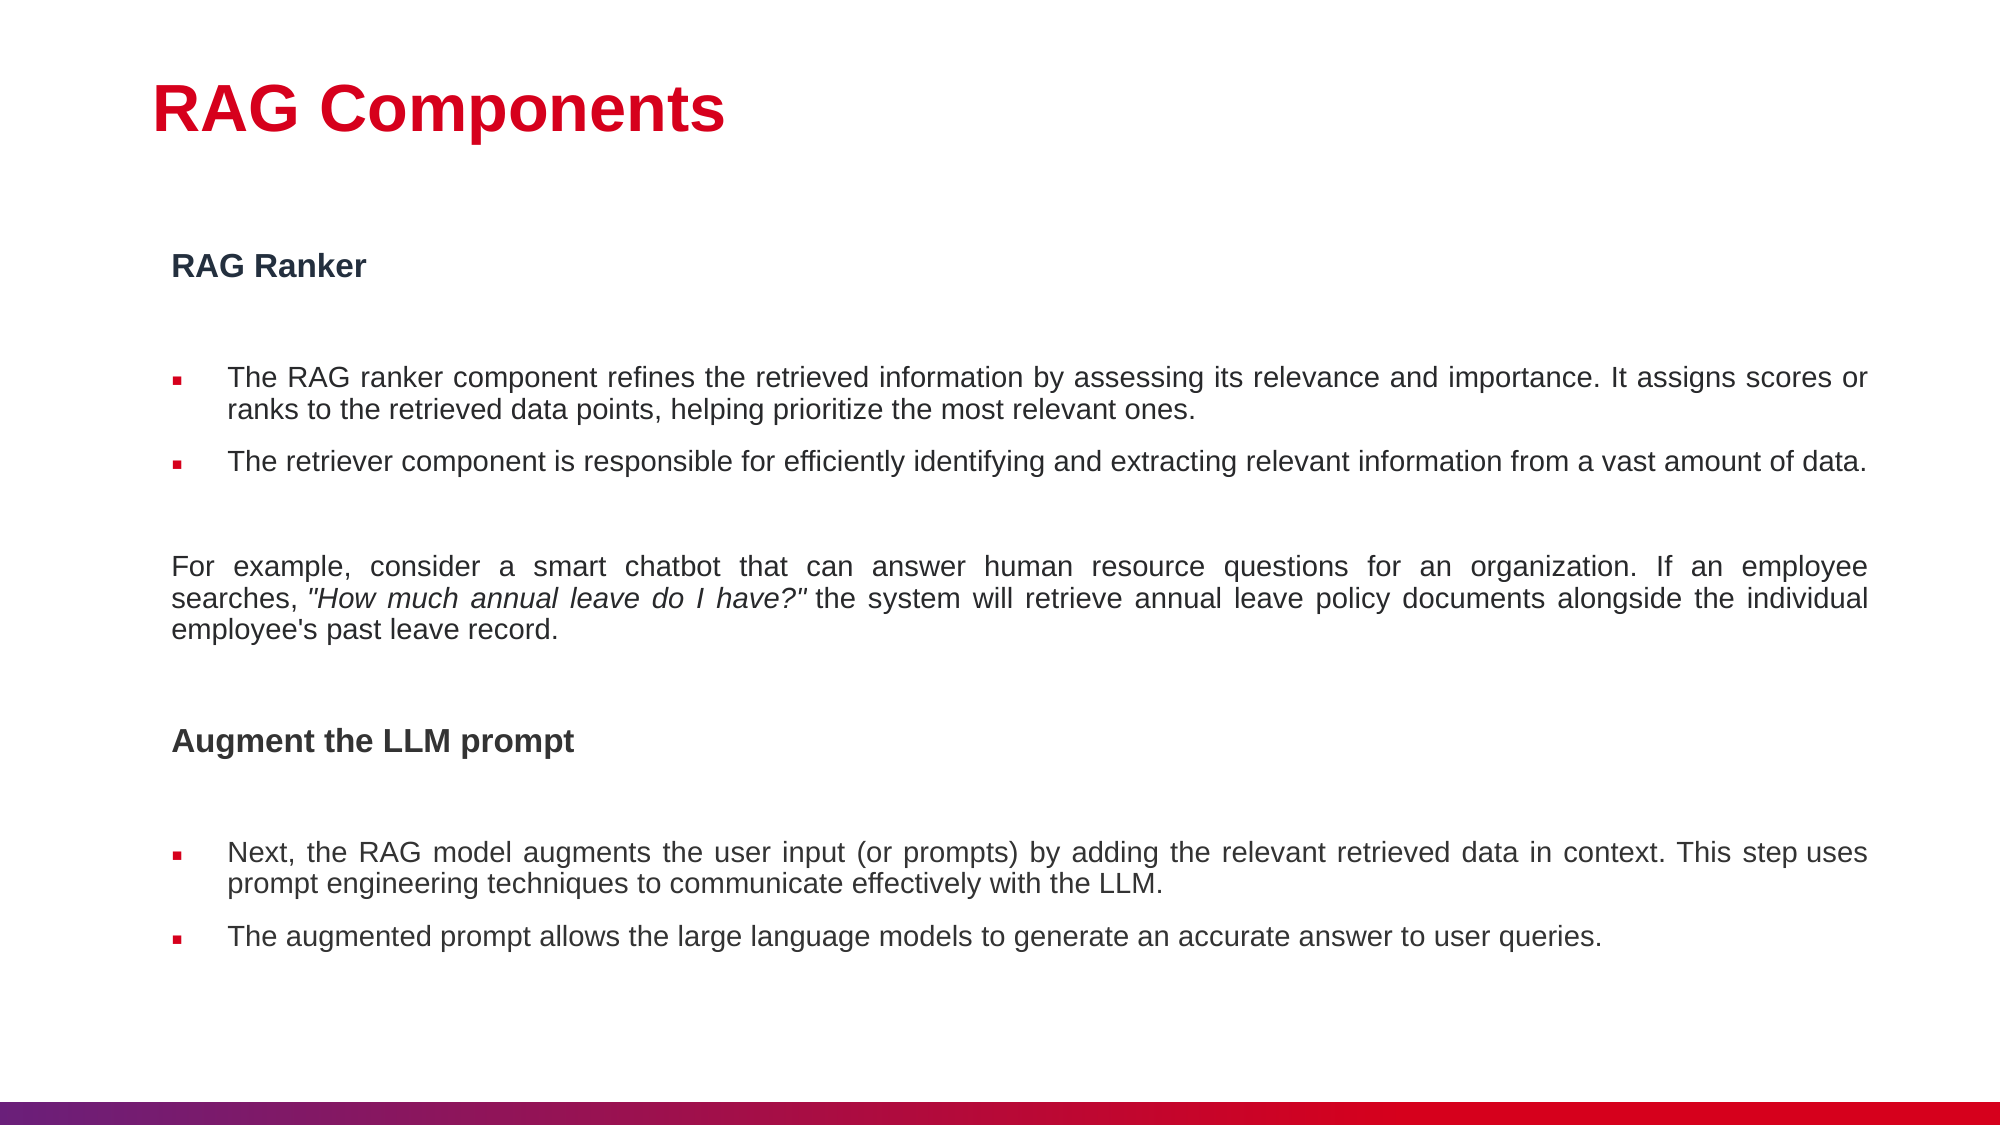

# RAG Components

RAG Ranker

The RAG ranker component refines the retrieved information by assessing its relevance and importance. It assigns scores or ranks to the retrieved data points, helping prioritize the most relevant ones.
The retriever component is responsible for efficiently identifying and extracting relevant information from a vast amount of data.

For example, consider a smart chatbot that can answer human resource questions for an organization. If an employee searches, "How much annual leave do I have?" the system will retrieve annual leave policy documents alongside the individual employee's past leave record.

Augment the LLM prompt

Next, the RAG model augments the user input (or prompts) by adding the relevant retrieved data in context. This step uses prompt engineering techniques to communicate effectively with the LLM.
The augmented prompt allows the large language models to generate an accurate answer to user queries.